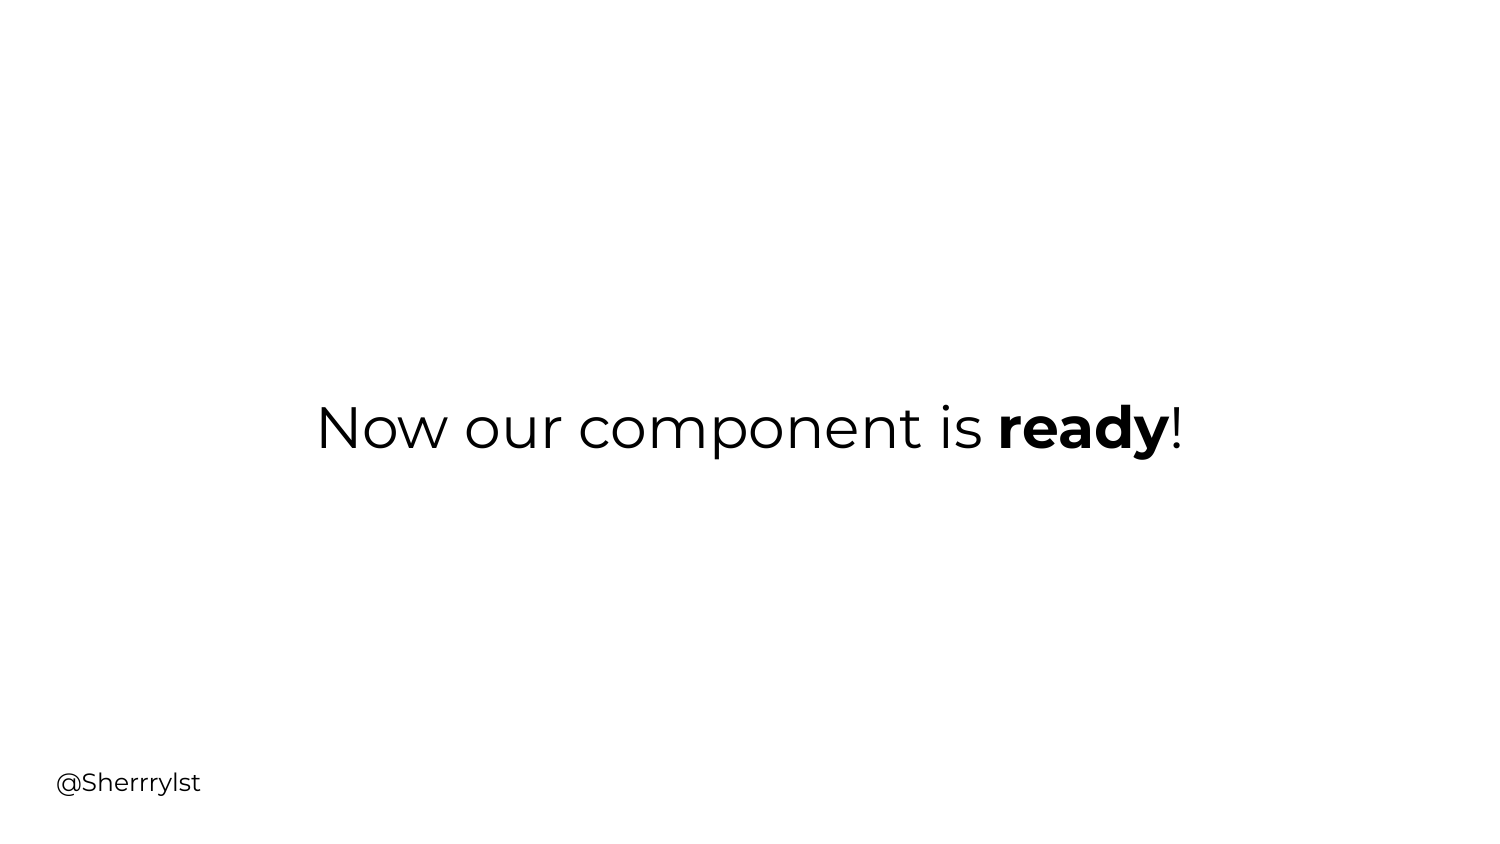

# Now our component is ready!
@Sherrrylst